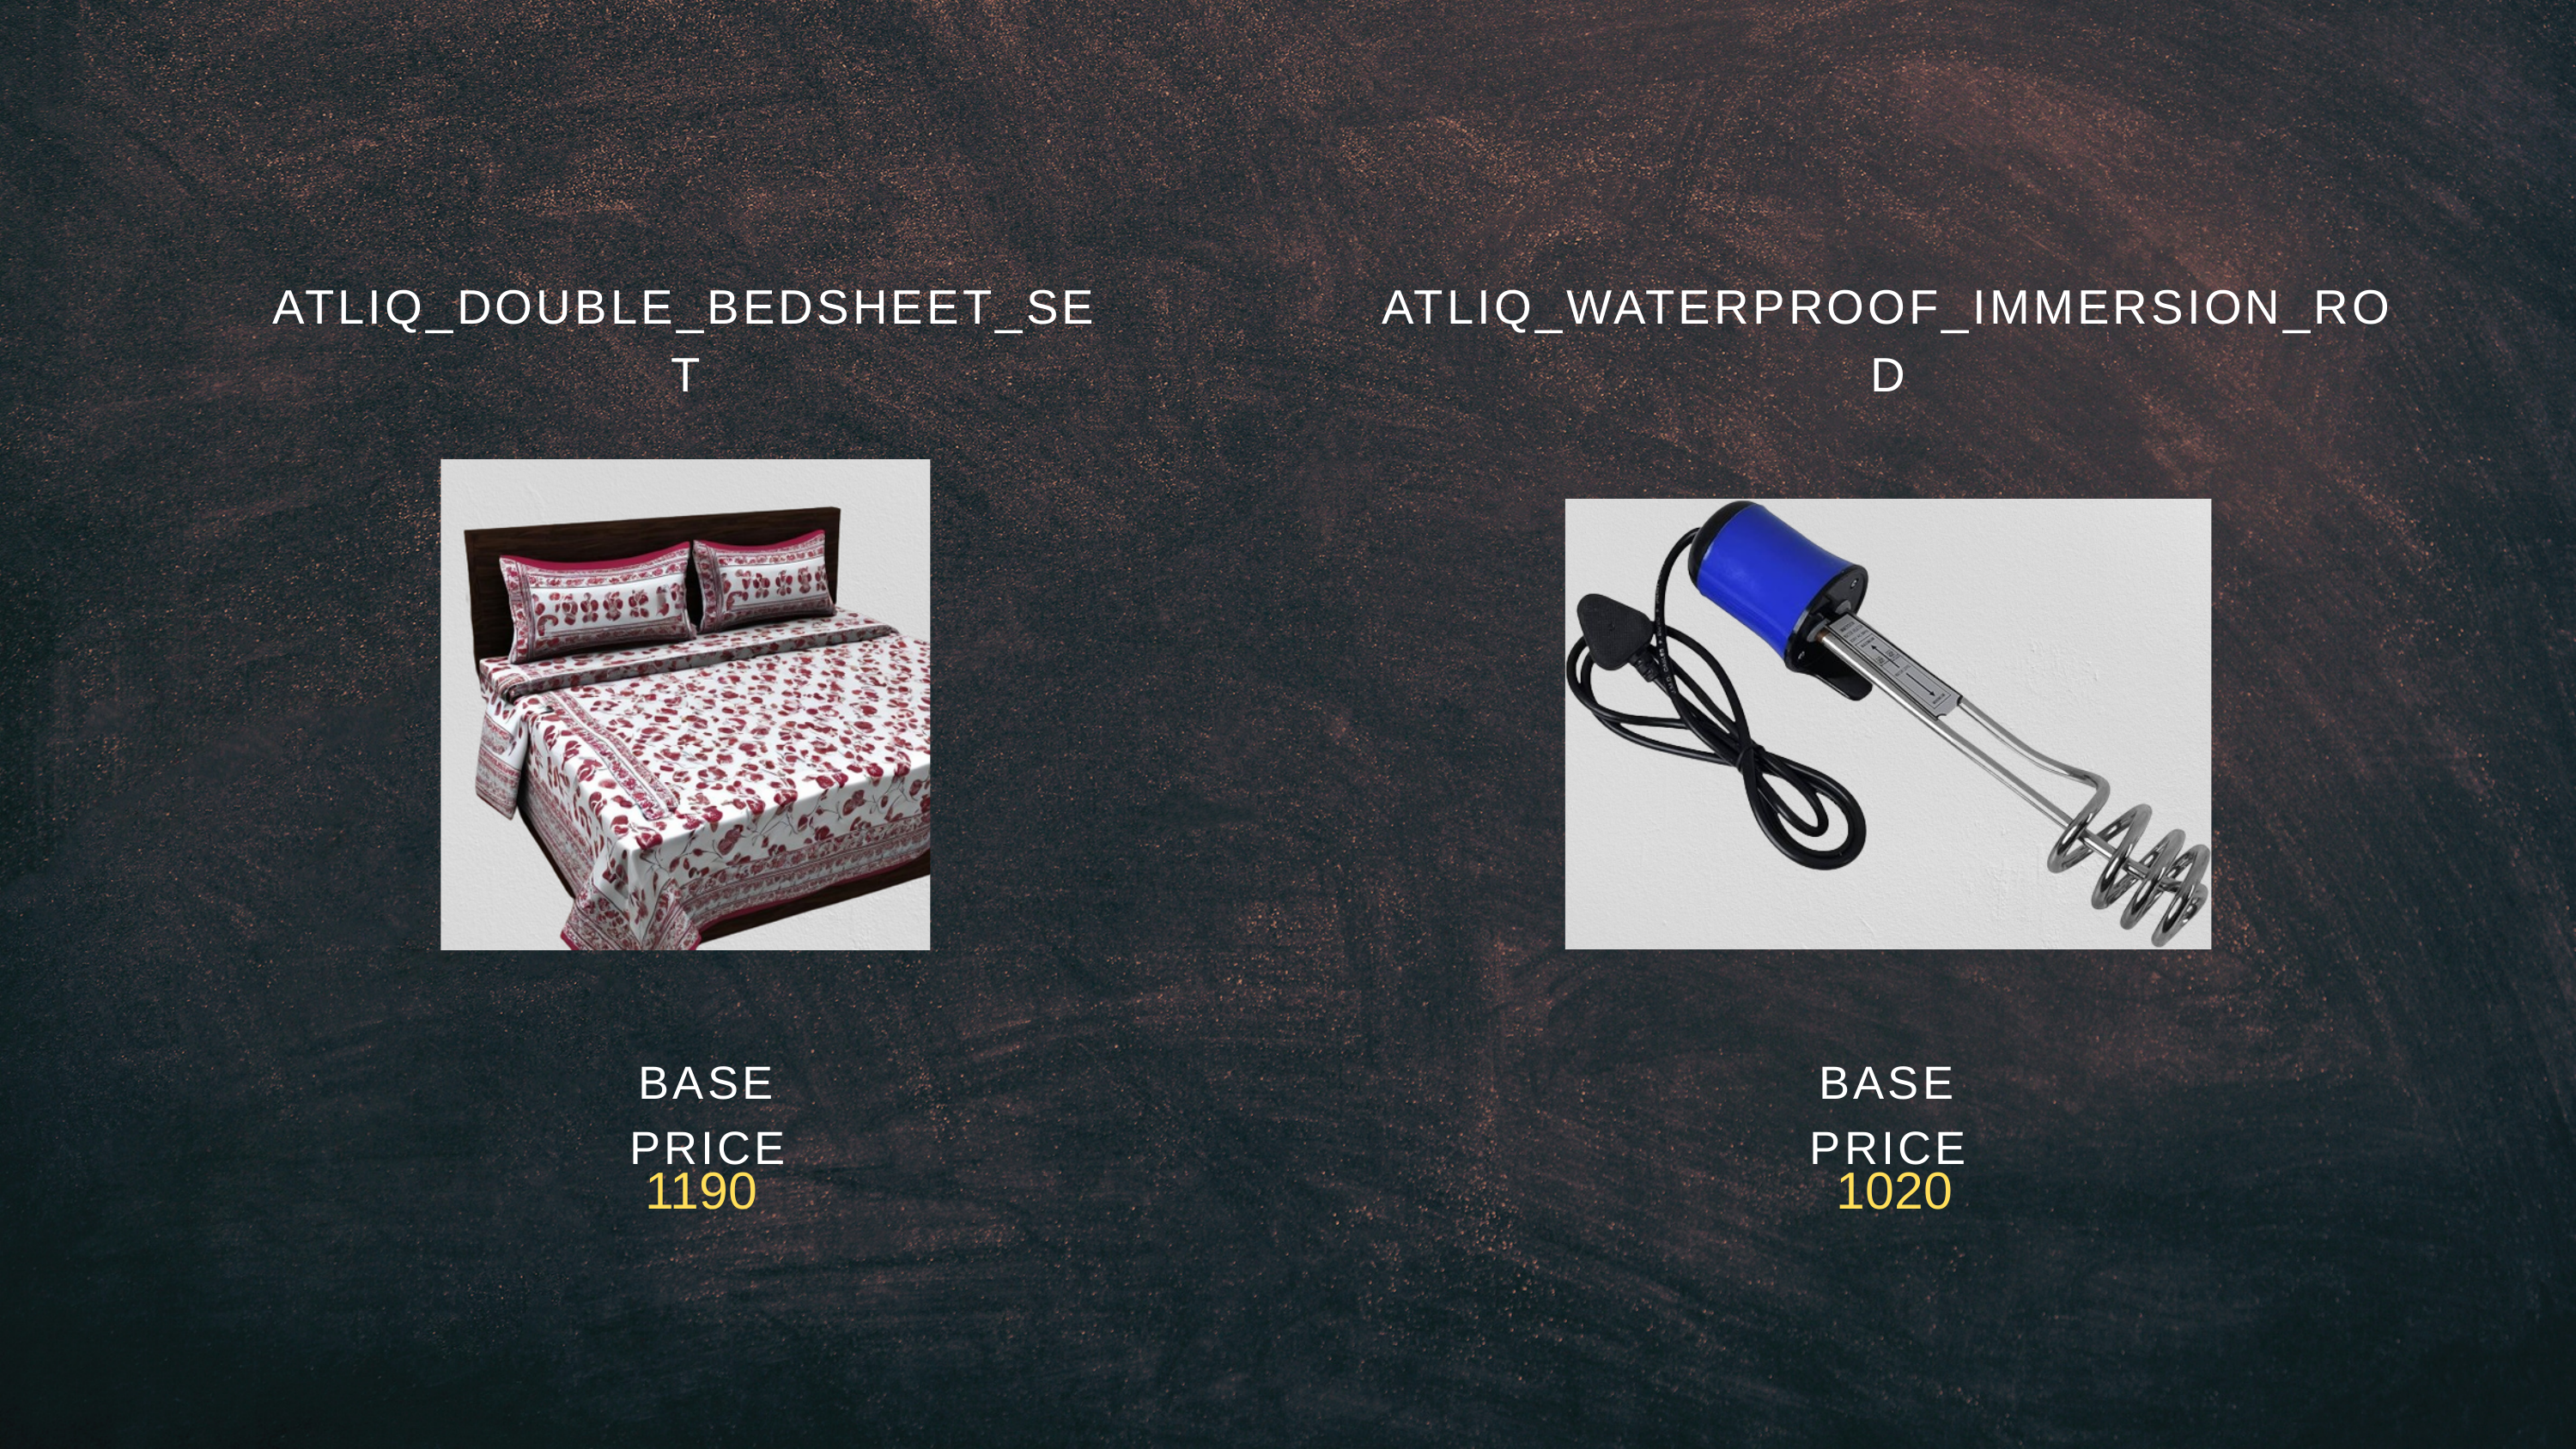

ATLIQ_DOUBLE_BEDSHEET_SET
ATLIQ_WATERPROOF_IMMERSION_ROD

BASE PRICE
BASE PRICE
1190
1020